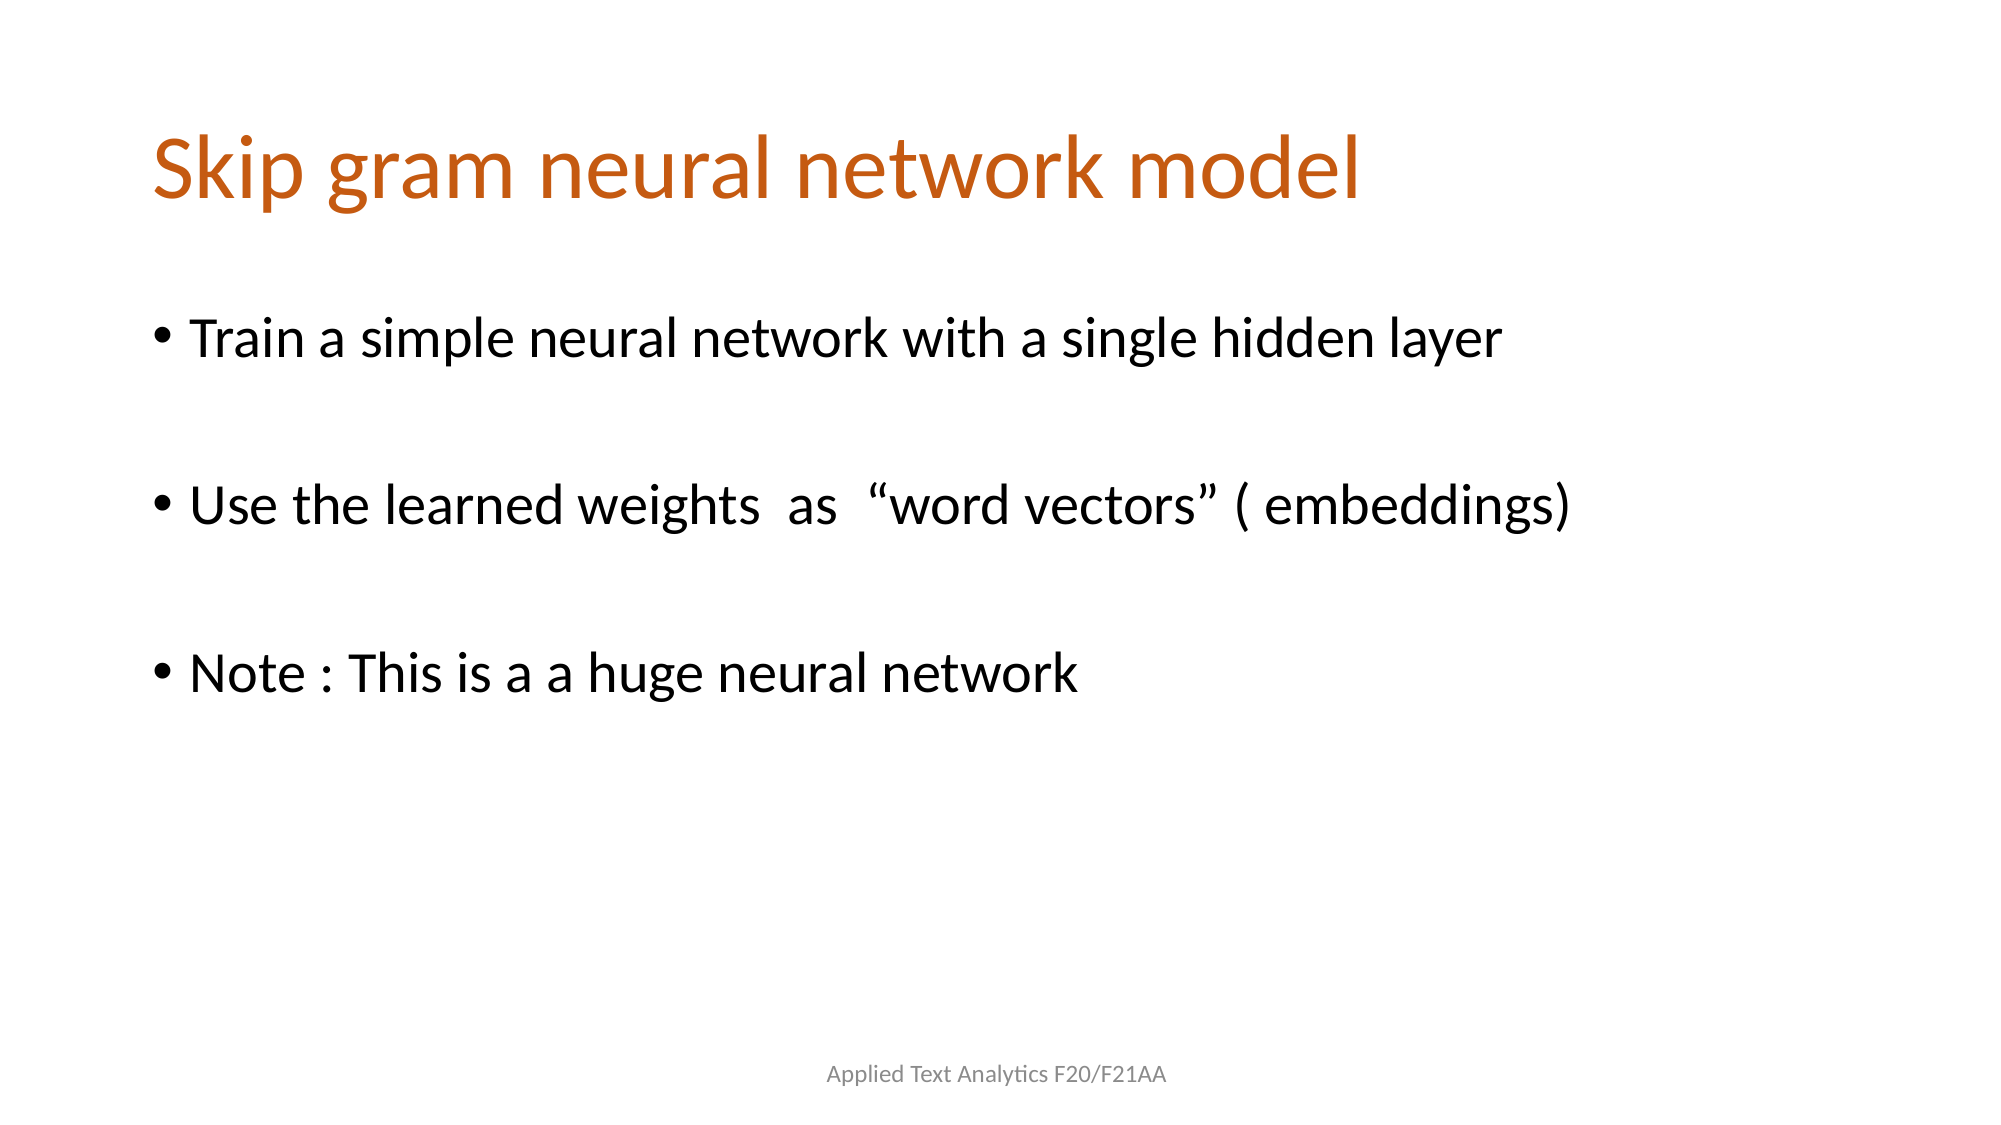

# Skip gram neural network model
Train a simple neural network with a single hidden layer

Use the learned weights  as  “word vectors” ( embeddings)

Note : This is a a huge neural network
Applied Text Analytics F20/F21AA